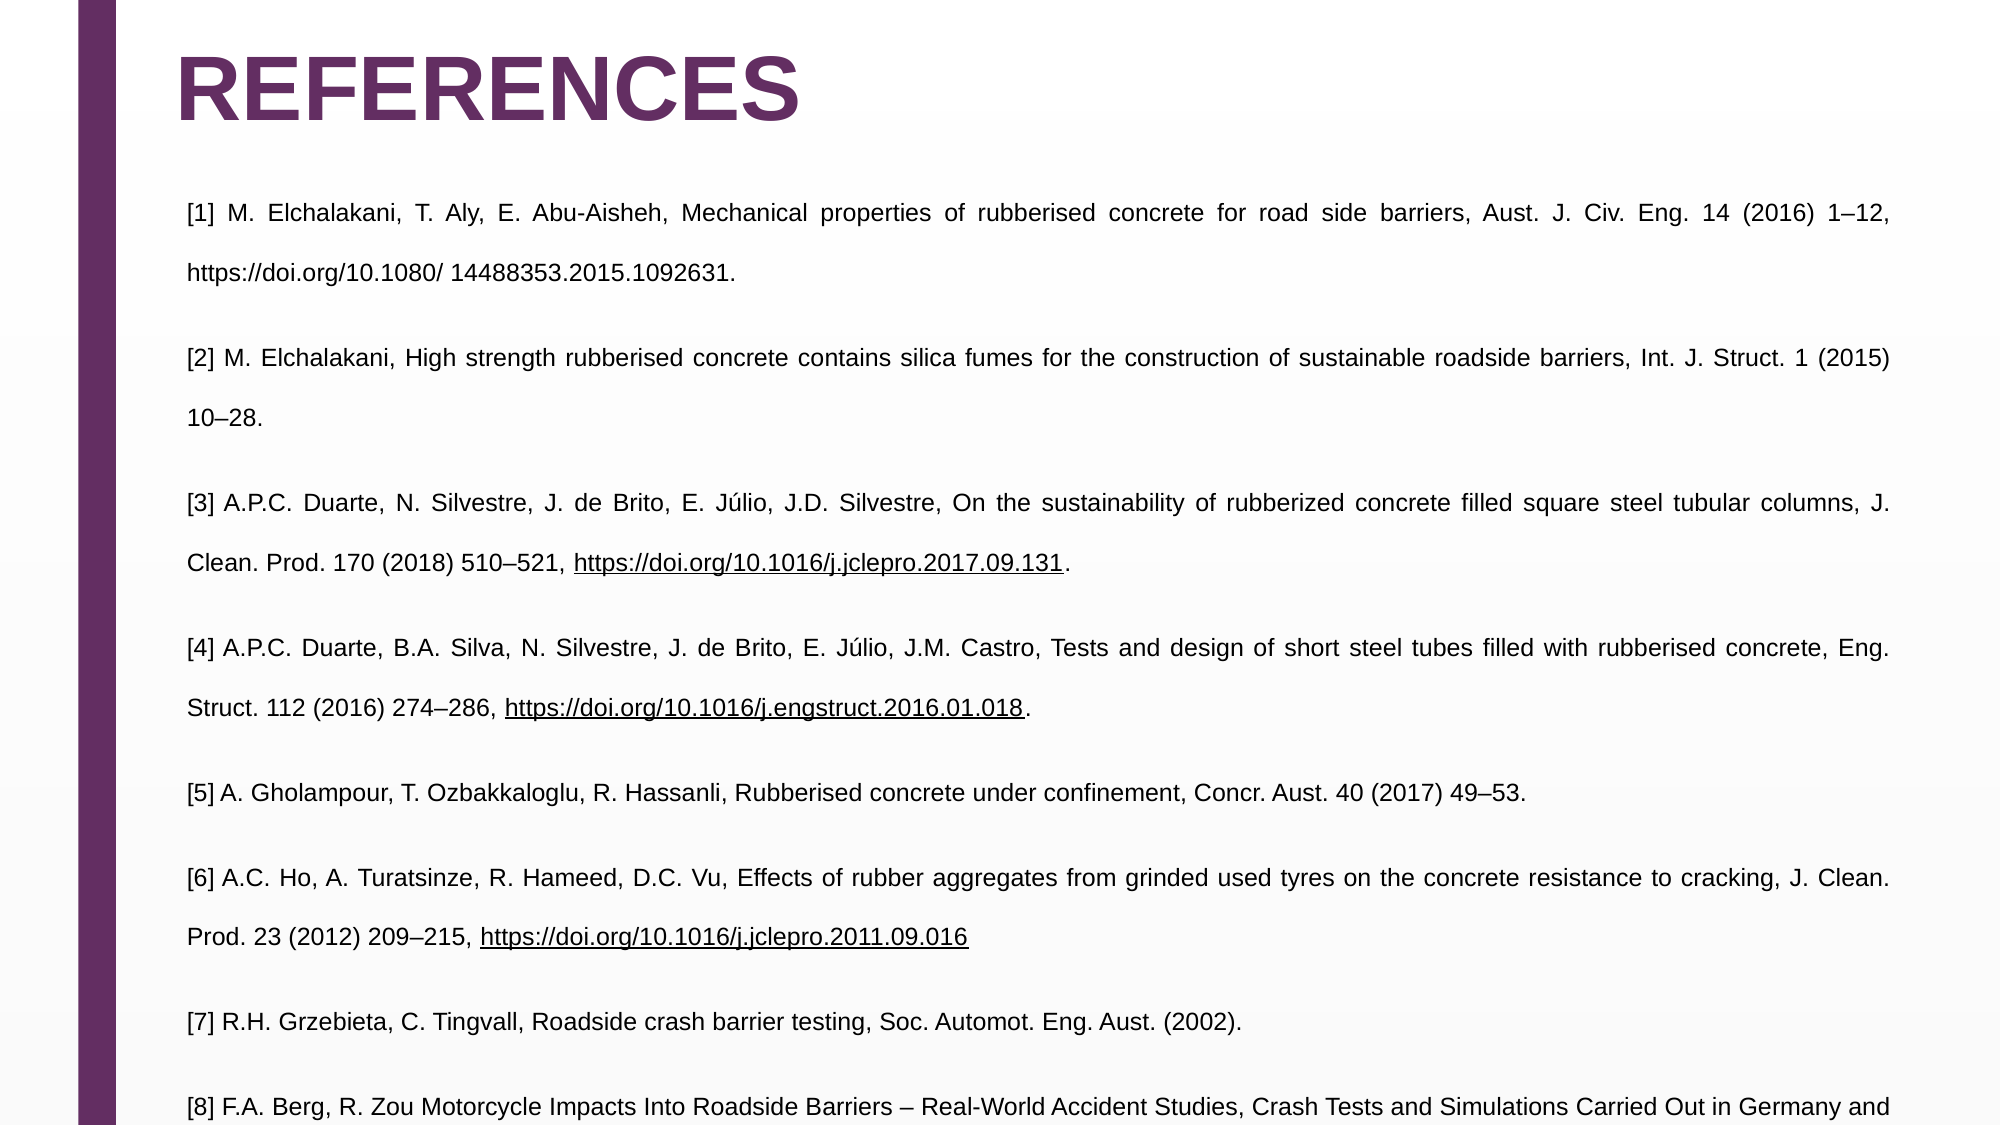

# REFERENCES
[1] M. Elchalakani, T. Aly, E. Abu-Aisheh, Mechanical properties of rubberised concrete for road side barriers, Aust. J. Civ. Eng. 14 (2016) 1–12, https://doi.org/10.1080/ 14488353.2015.1092631.
[2] M. Elchalakani, High strength rubberised concrete contains silica fumes for the construction of sustainable roadside barriers, Int. J. Struct. 1 (2015) 10–28.
[3] A.P.C. Duarte, N. Silvestre, J. de Brito, E. Júlio, J.D. Silvestre, On the sustainability of rubberized concrete filled square steel tubular columns, J. Clean. Prod. 170 (2018) 510–521, https://doi.org/10.1016/j.jclepro.2017.09.131.
[4] A.P.C. Duarte, B.A. Silva, N. Silvestre, J. de Brito, E. Júlio, J.M. Castro, Tests and design of short steel tubes filled with rubberised concrete, Eng. Struct. 112 (2016) 274–286, https://doi.org/10.1016/j.engstruct.2016.01.018.
[5] A. Gholampour, T. Ozbakkaloglu, R. Hassanli, Rubberised concrete under confinement, Concr. Aust. 40 (2017) 49–53.
[6] A.C. Ho, A. Turatsinze, R. Hameed, D.C. Vu, Effects of rubber aggregates from grinded used tyres on the concrete resistance to cracking, J. Clean. Prod. 23 (2012) 209–215, https://doi.org/10.1016/j.jclepro.2011.09.016
[7] R.H. Grzebieta, C. Tingvall, Roadside crash barrier testing, Soc. Automot. Eng. Aust. (2002).
[8] F.A. Berg, R. Zou Motorcycle Impacts Into Roadside Barriers – Real-World Accident Studies, Crash Tests and Simulations Carried Out in Germany and Australia, n.d. pp. 1–13.